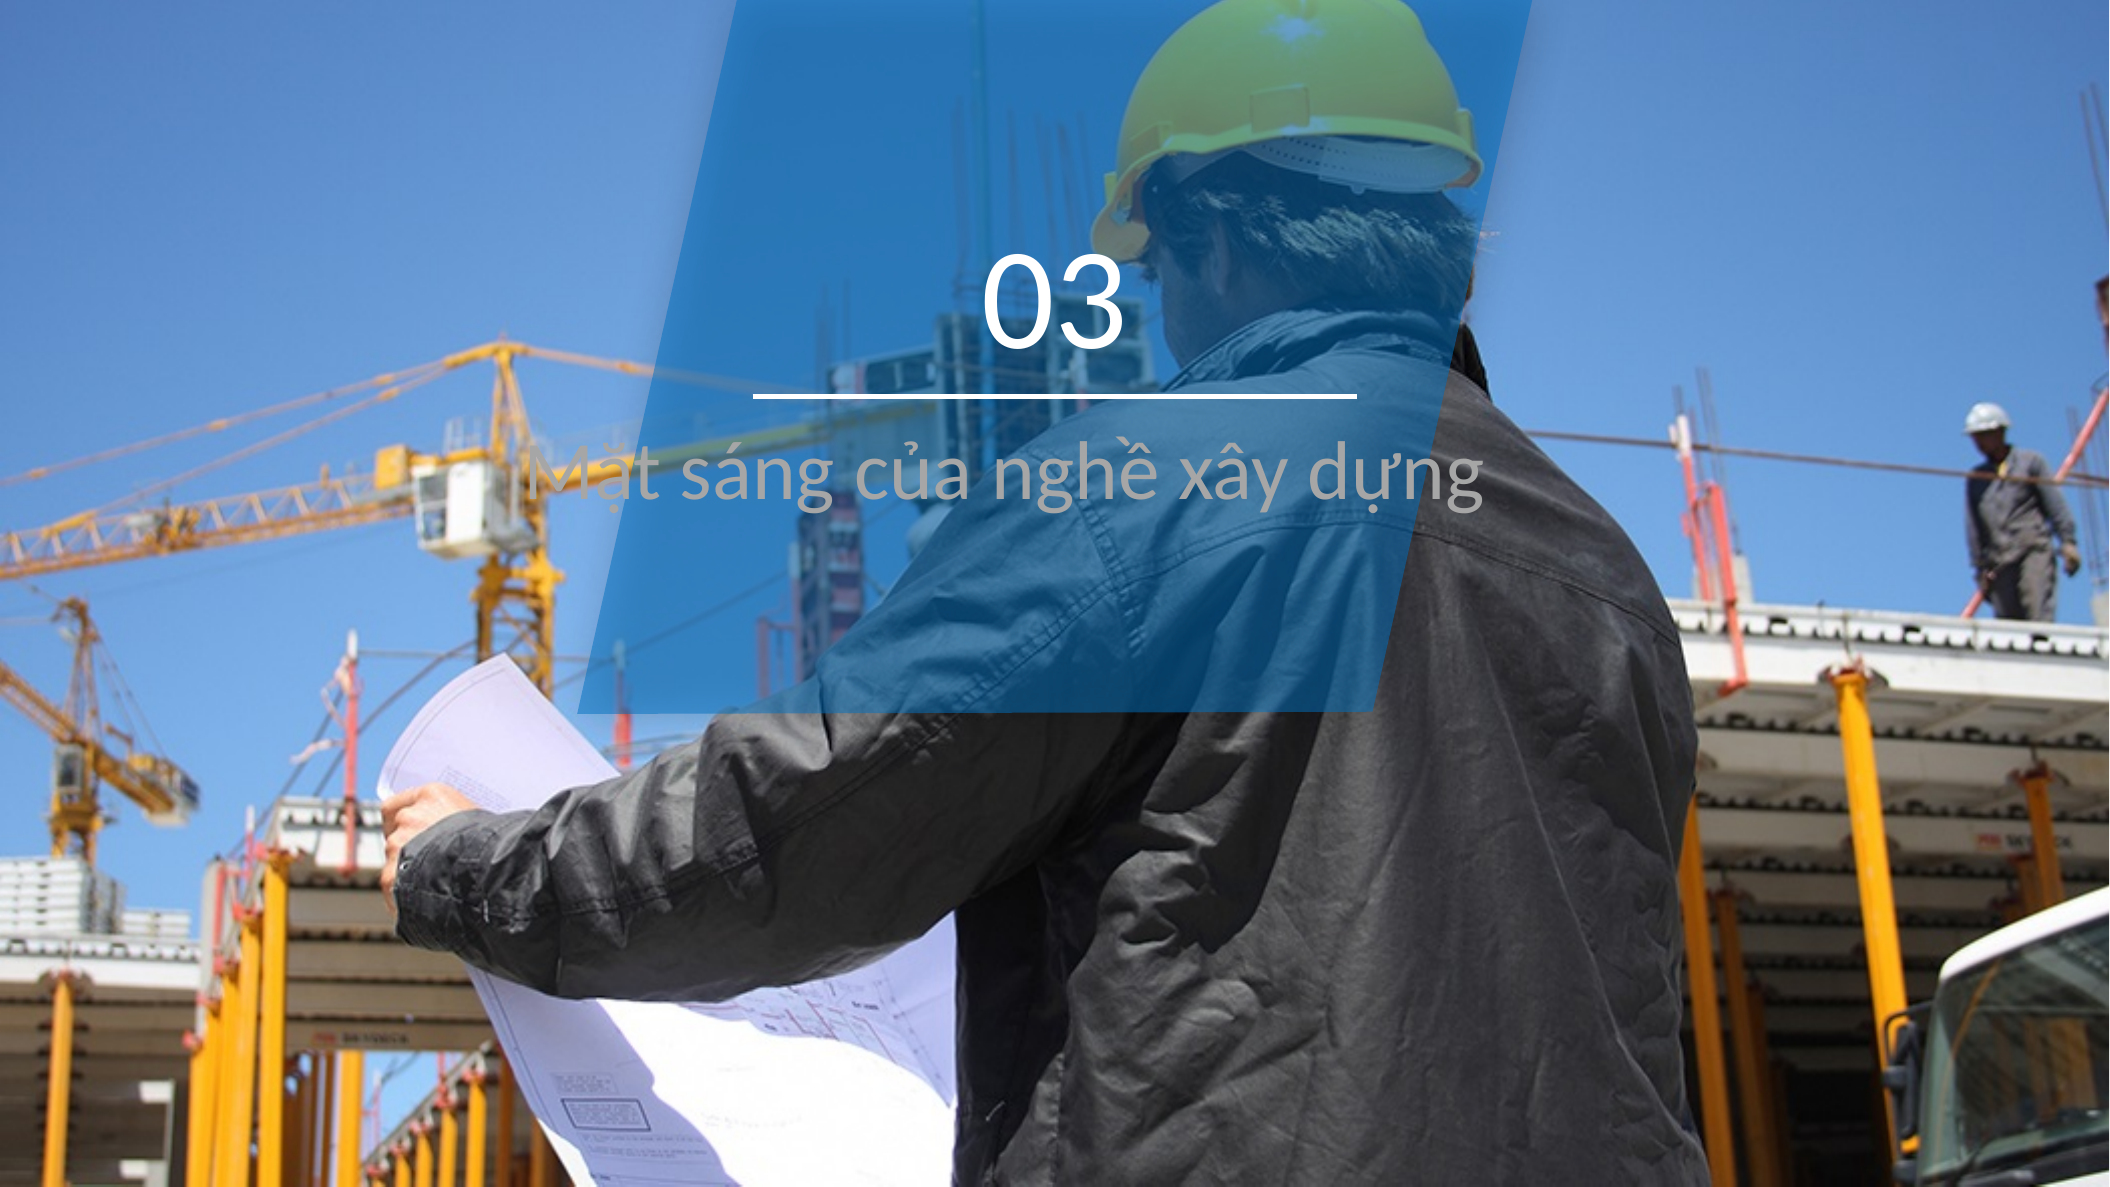

03
Mặt sáng của nghề xây dựng